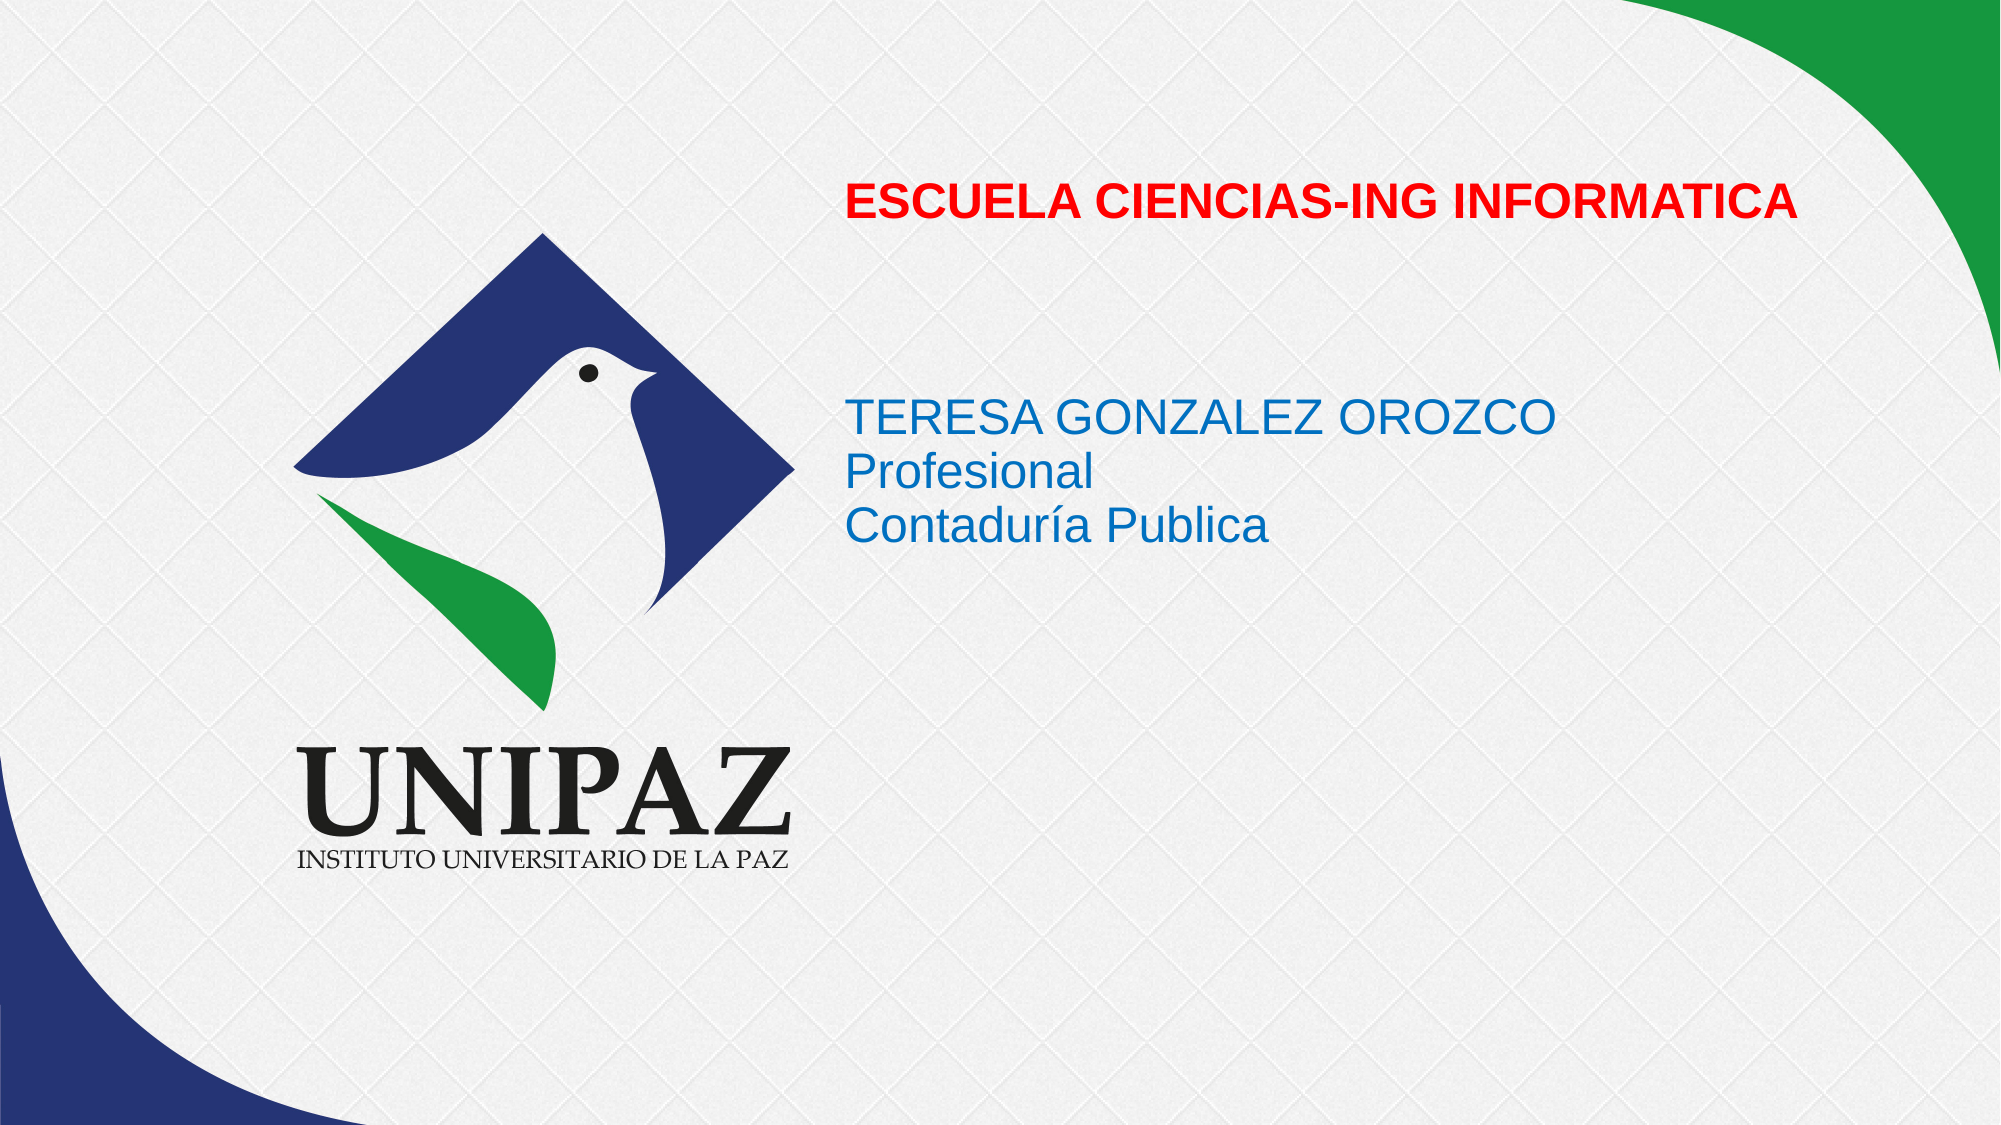

# ESCUELA CIENCIAS-ING INFORMATICA TERESA GONZALEZ OROZCO Profesional Contaduría Publica